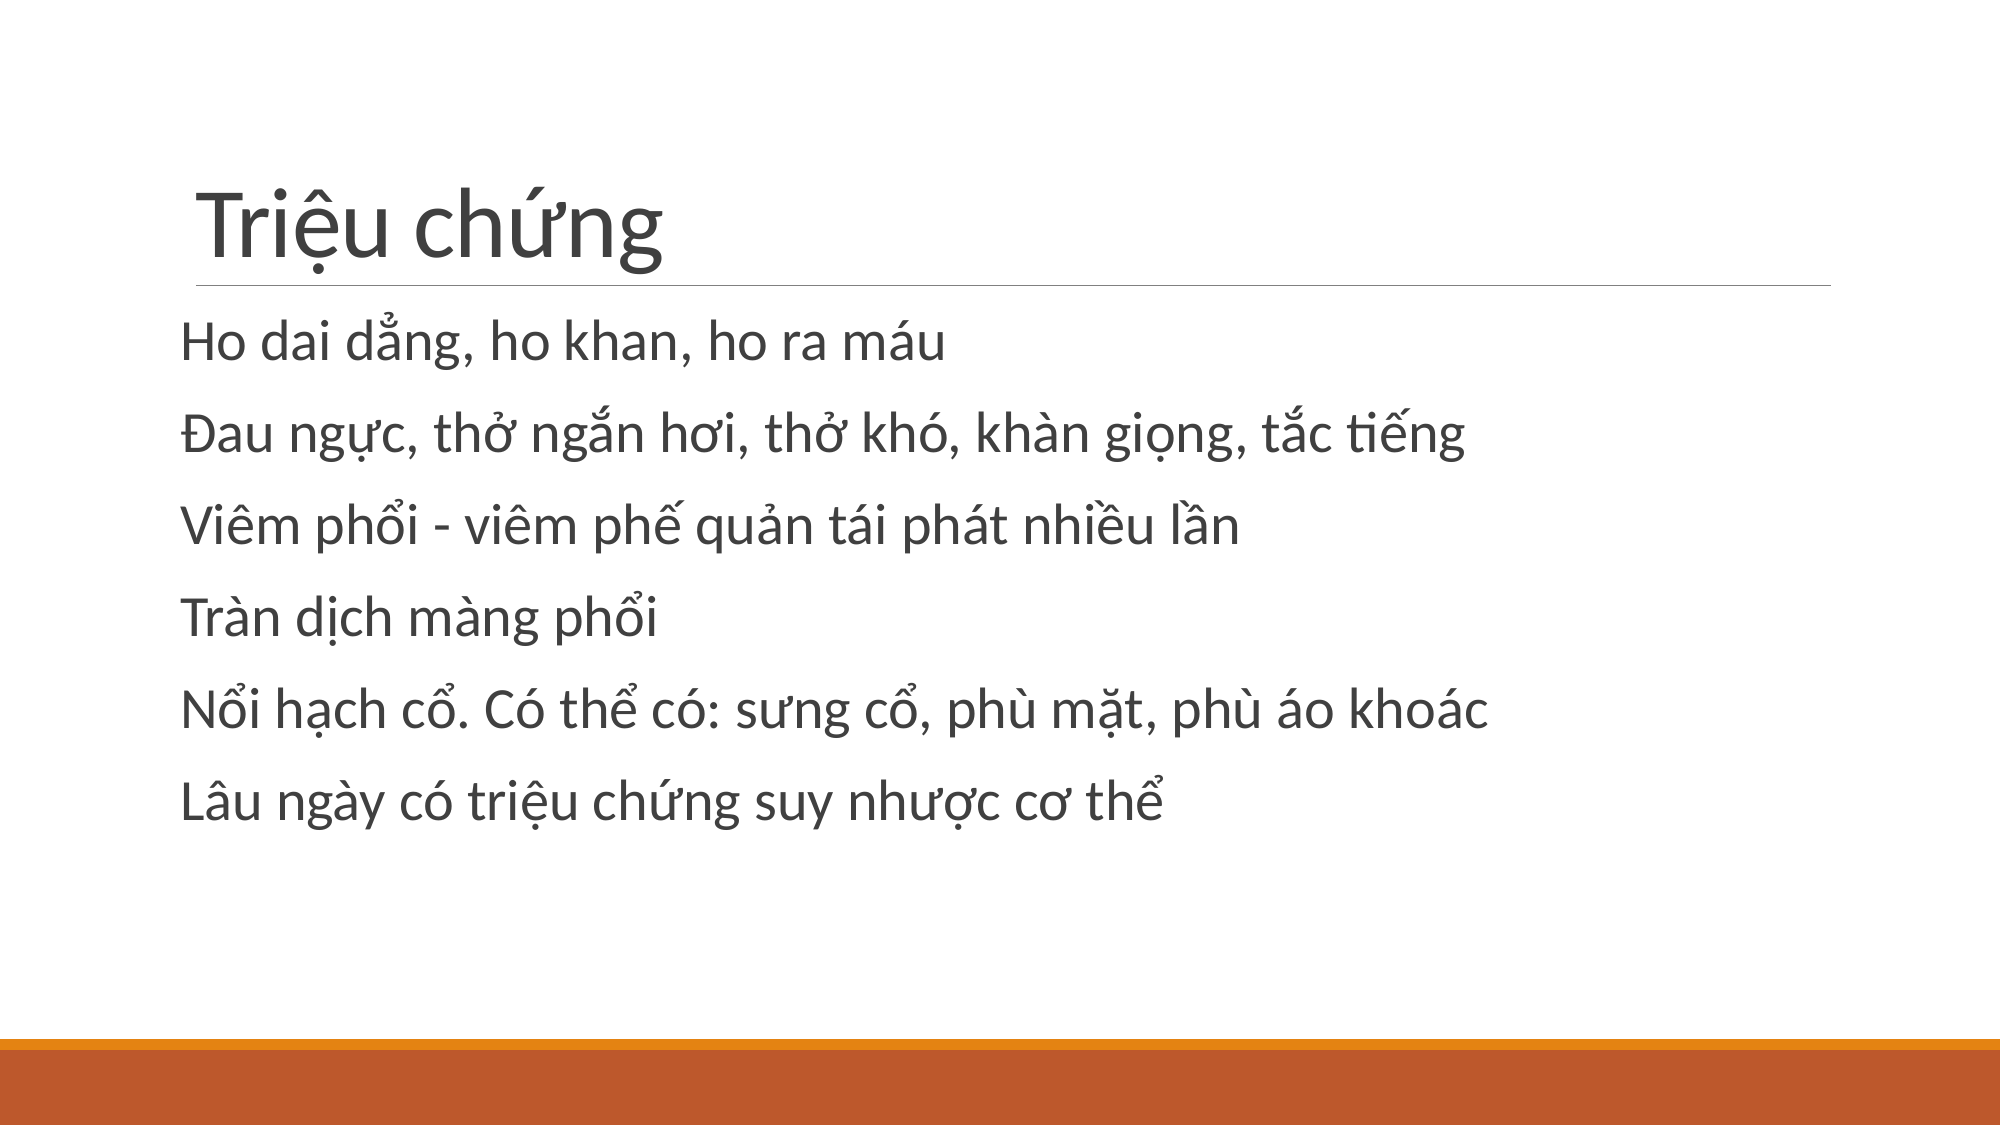

# Triệu chứng
Ho dai dẳng, ho khan, ho ra máu
Đau ngực, thở ngắn hơi, thở khó, khàn giọng, tắc tiếng
Viêm phổi - viêm phế quản tái phát nhiều lần
Tràn dịch màng phổi
Nổi hạch cổ. Có thể có: sưng cổ, phù mặt, phù áo khoác
Lâu ngày có triệu chứng suy nhược cơ thể